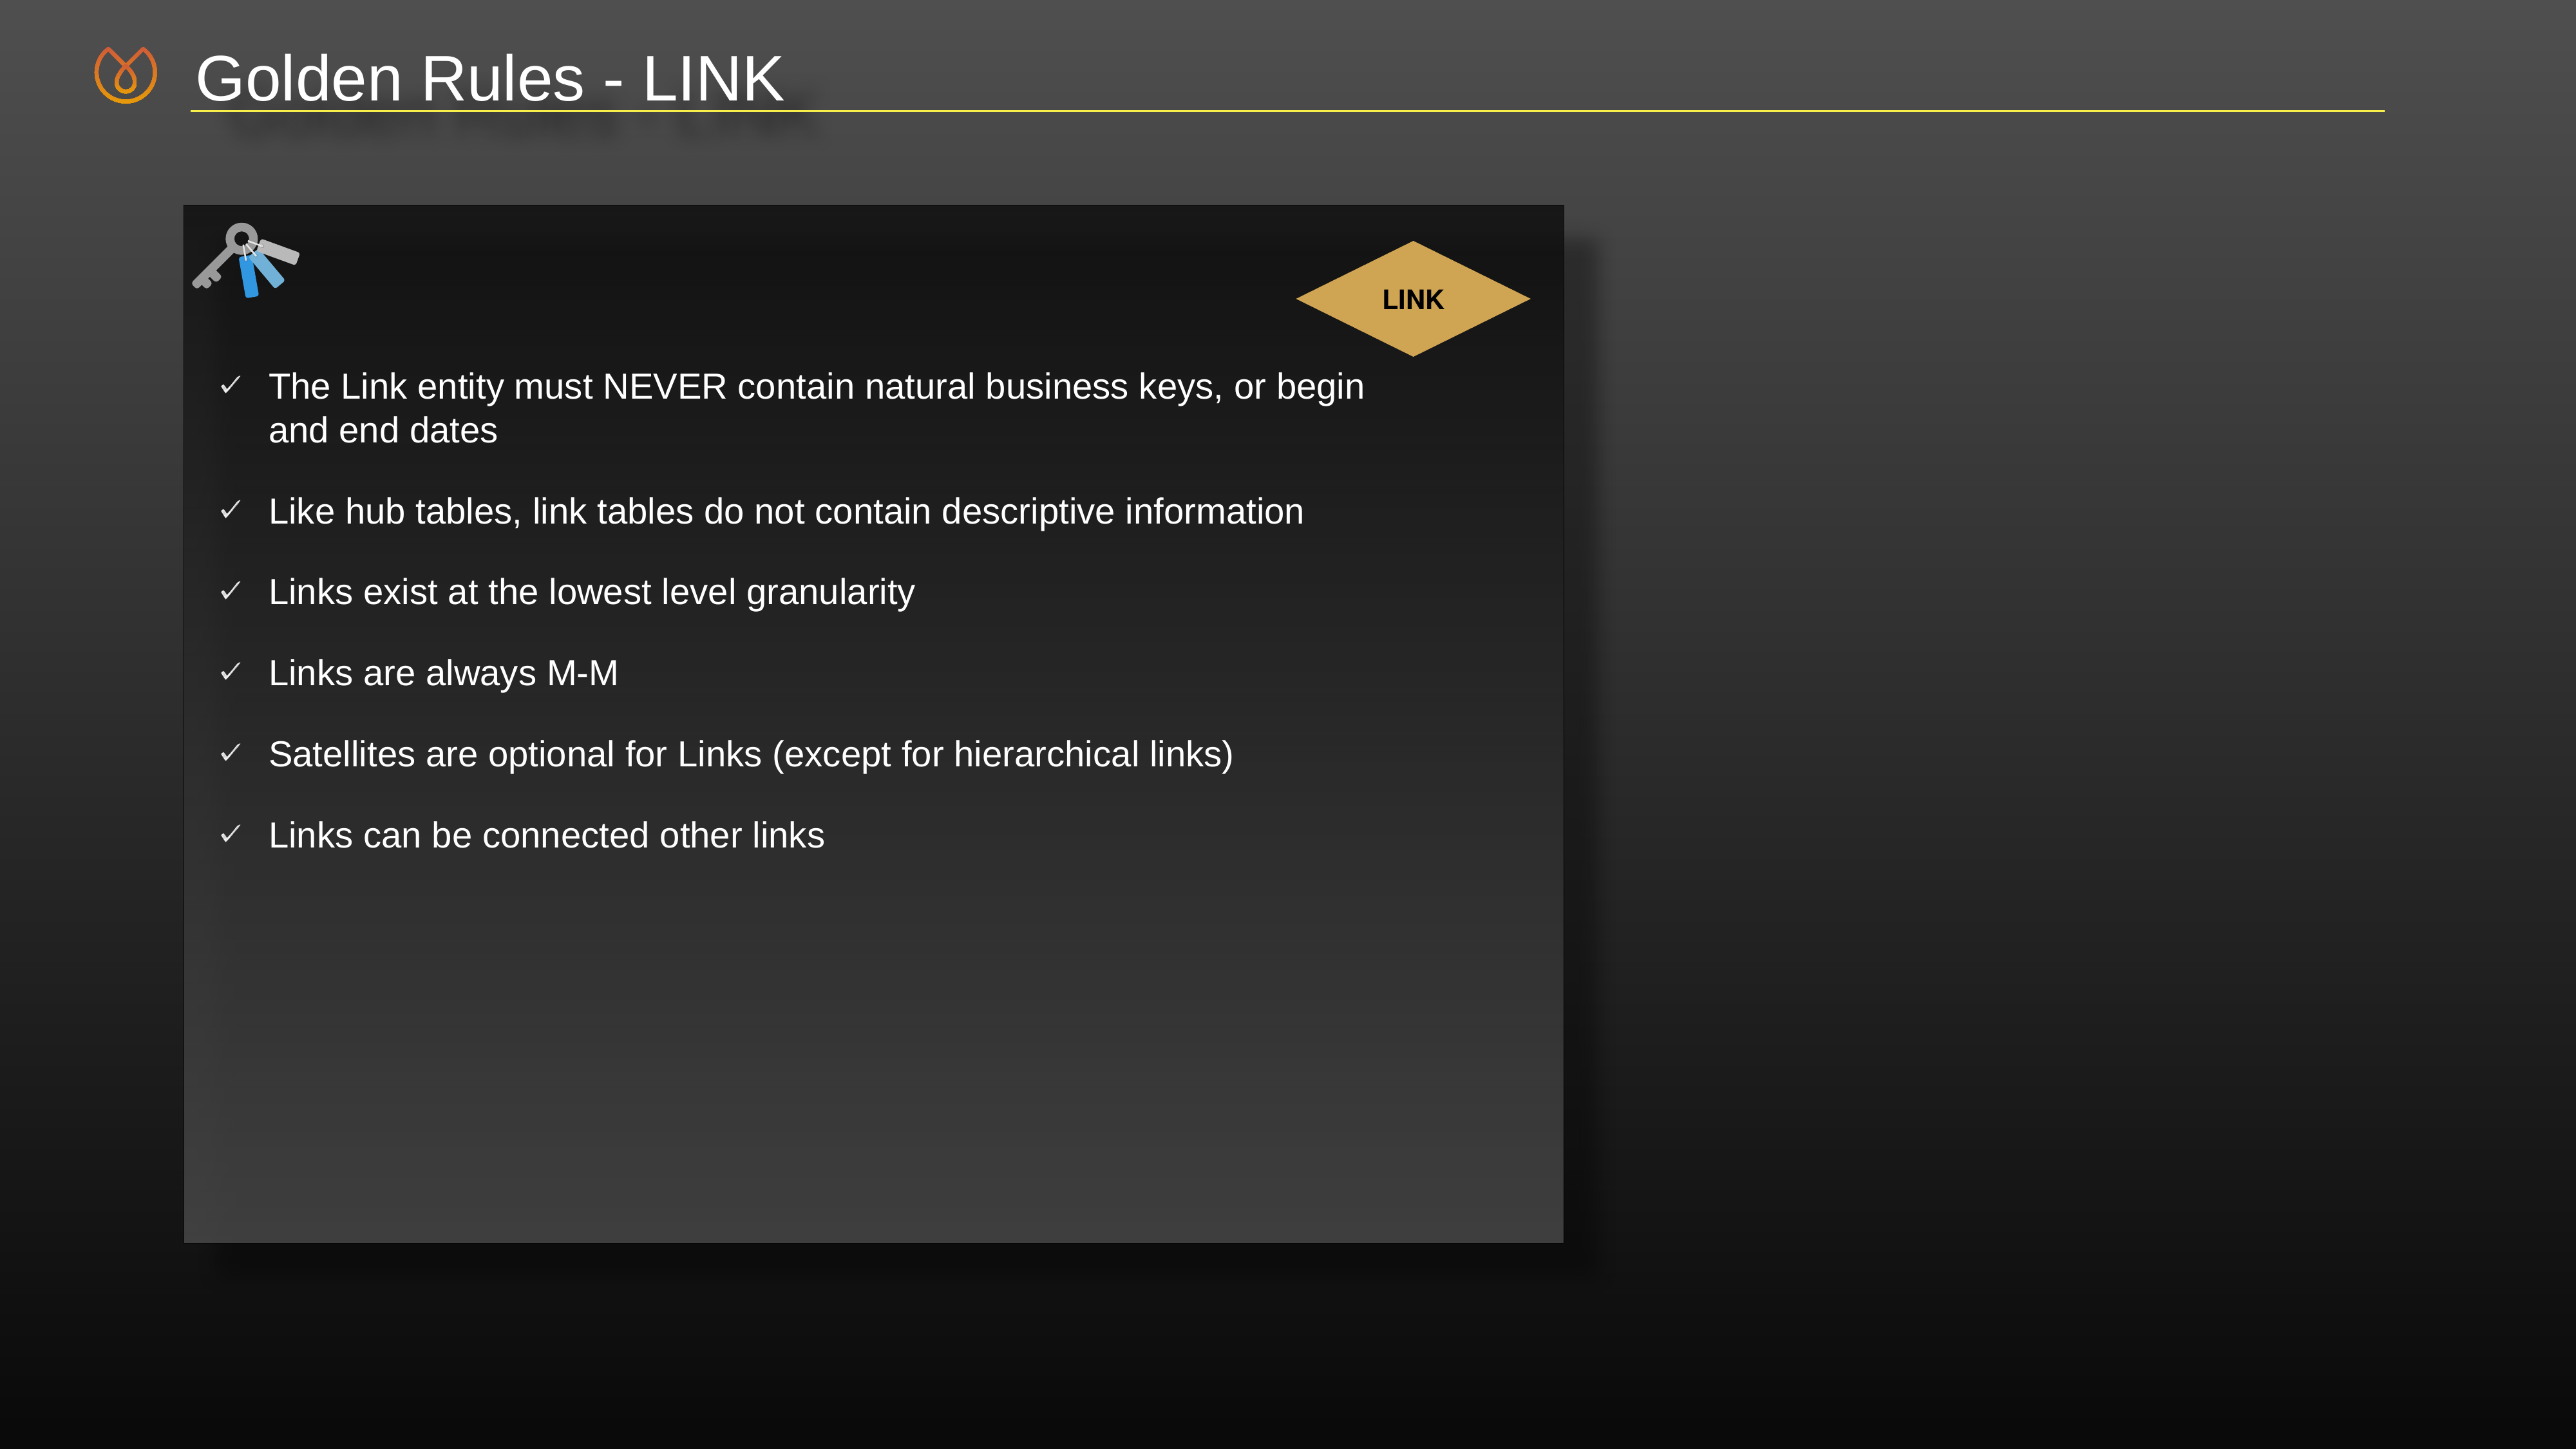

Golden Rules - LINK

The Link entity must NEVER contain natural business keys, or begin and end dates
Like hub tables, link tables do not contain descriptive information
Links exist at the lowest level granularity
Links are always M-M
Satellites are optional for Links (except for hierarchical links)
Links can be connected other links
LINK